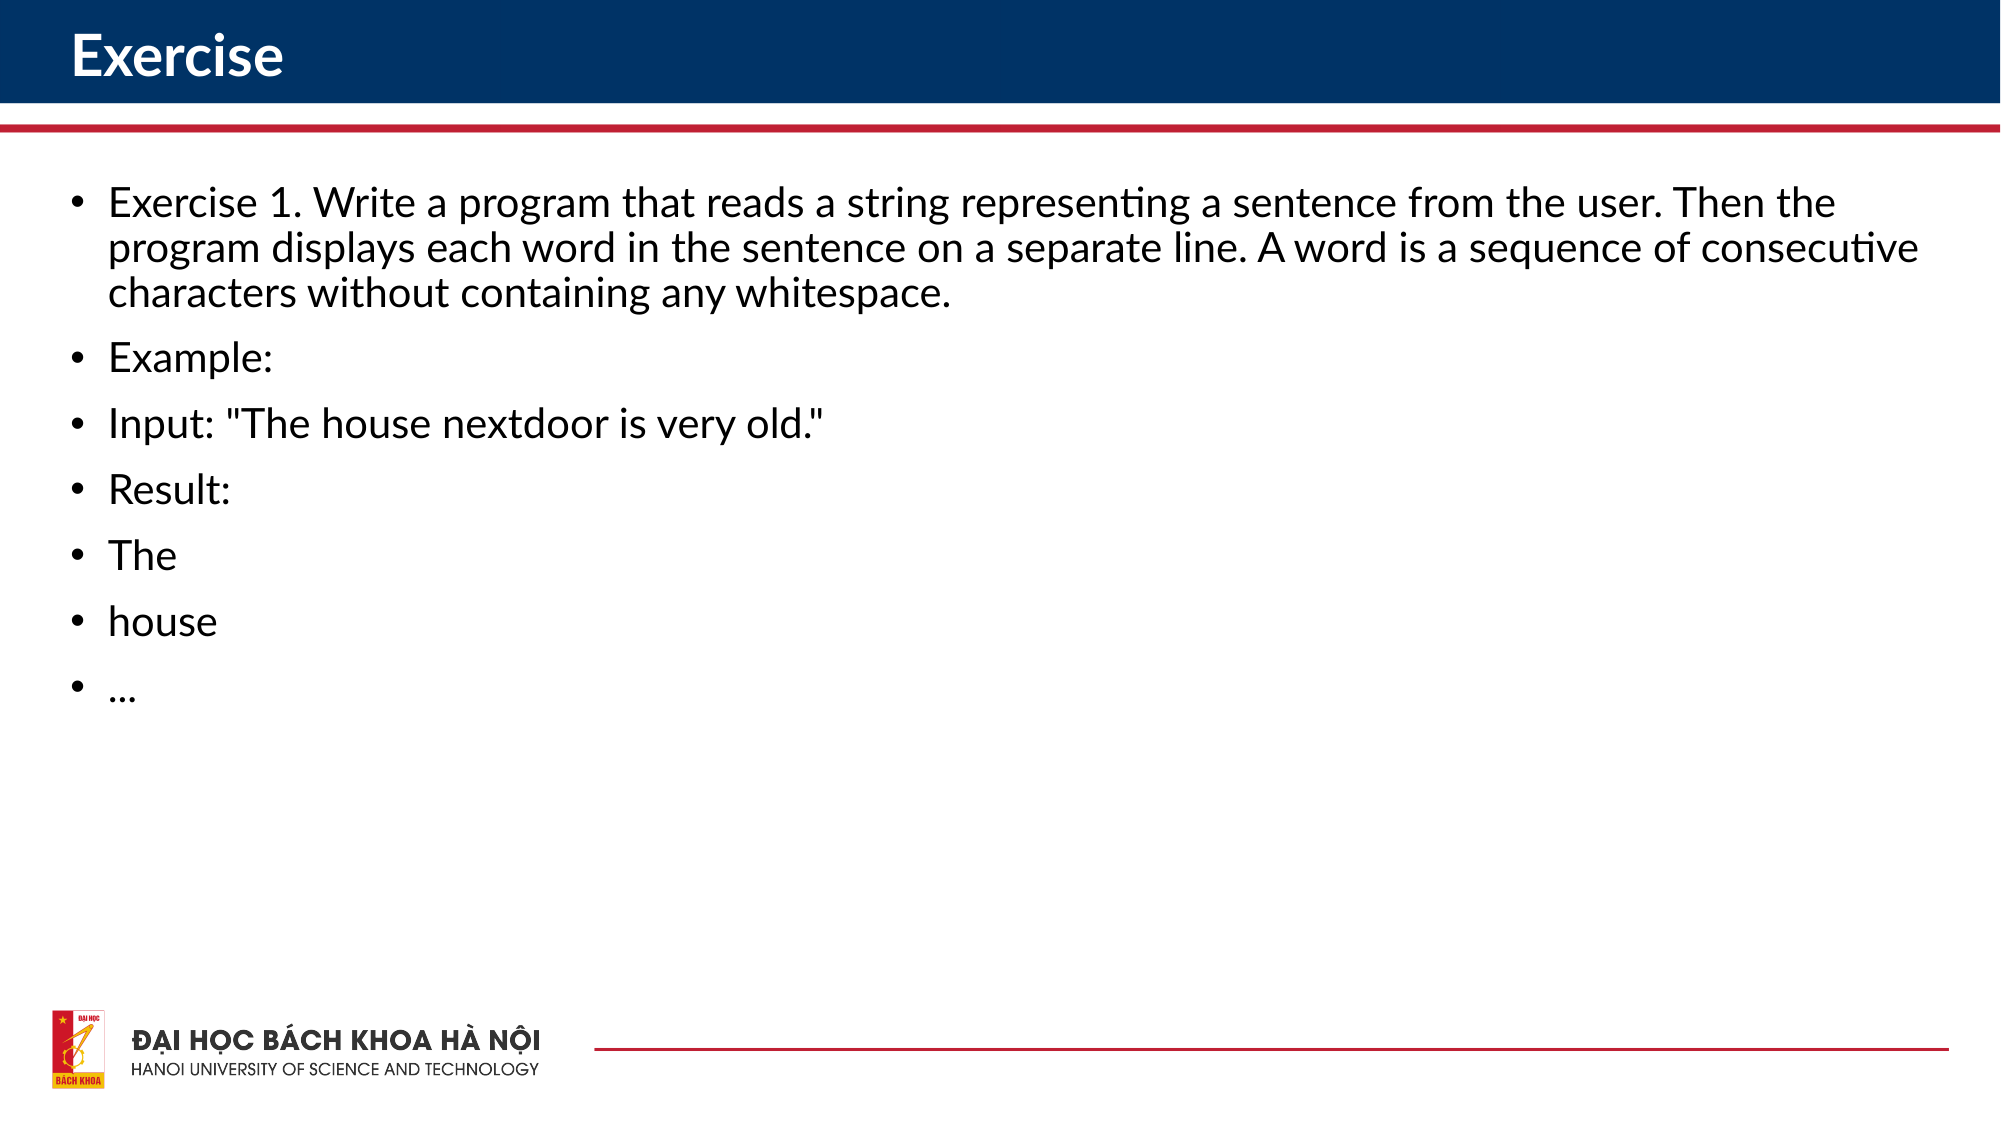

# Exercise
Exercise 1. Write a program that reads a string representing a sentence from the user. Then the program displays each word in the sentence on a separate line. A word is a sequence of consecutive characters without containing any whitespace.
Example:
Input: "The house nextdoor is very old."
Result:
The
house
...